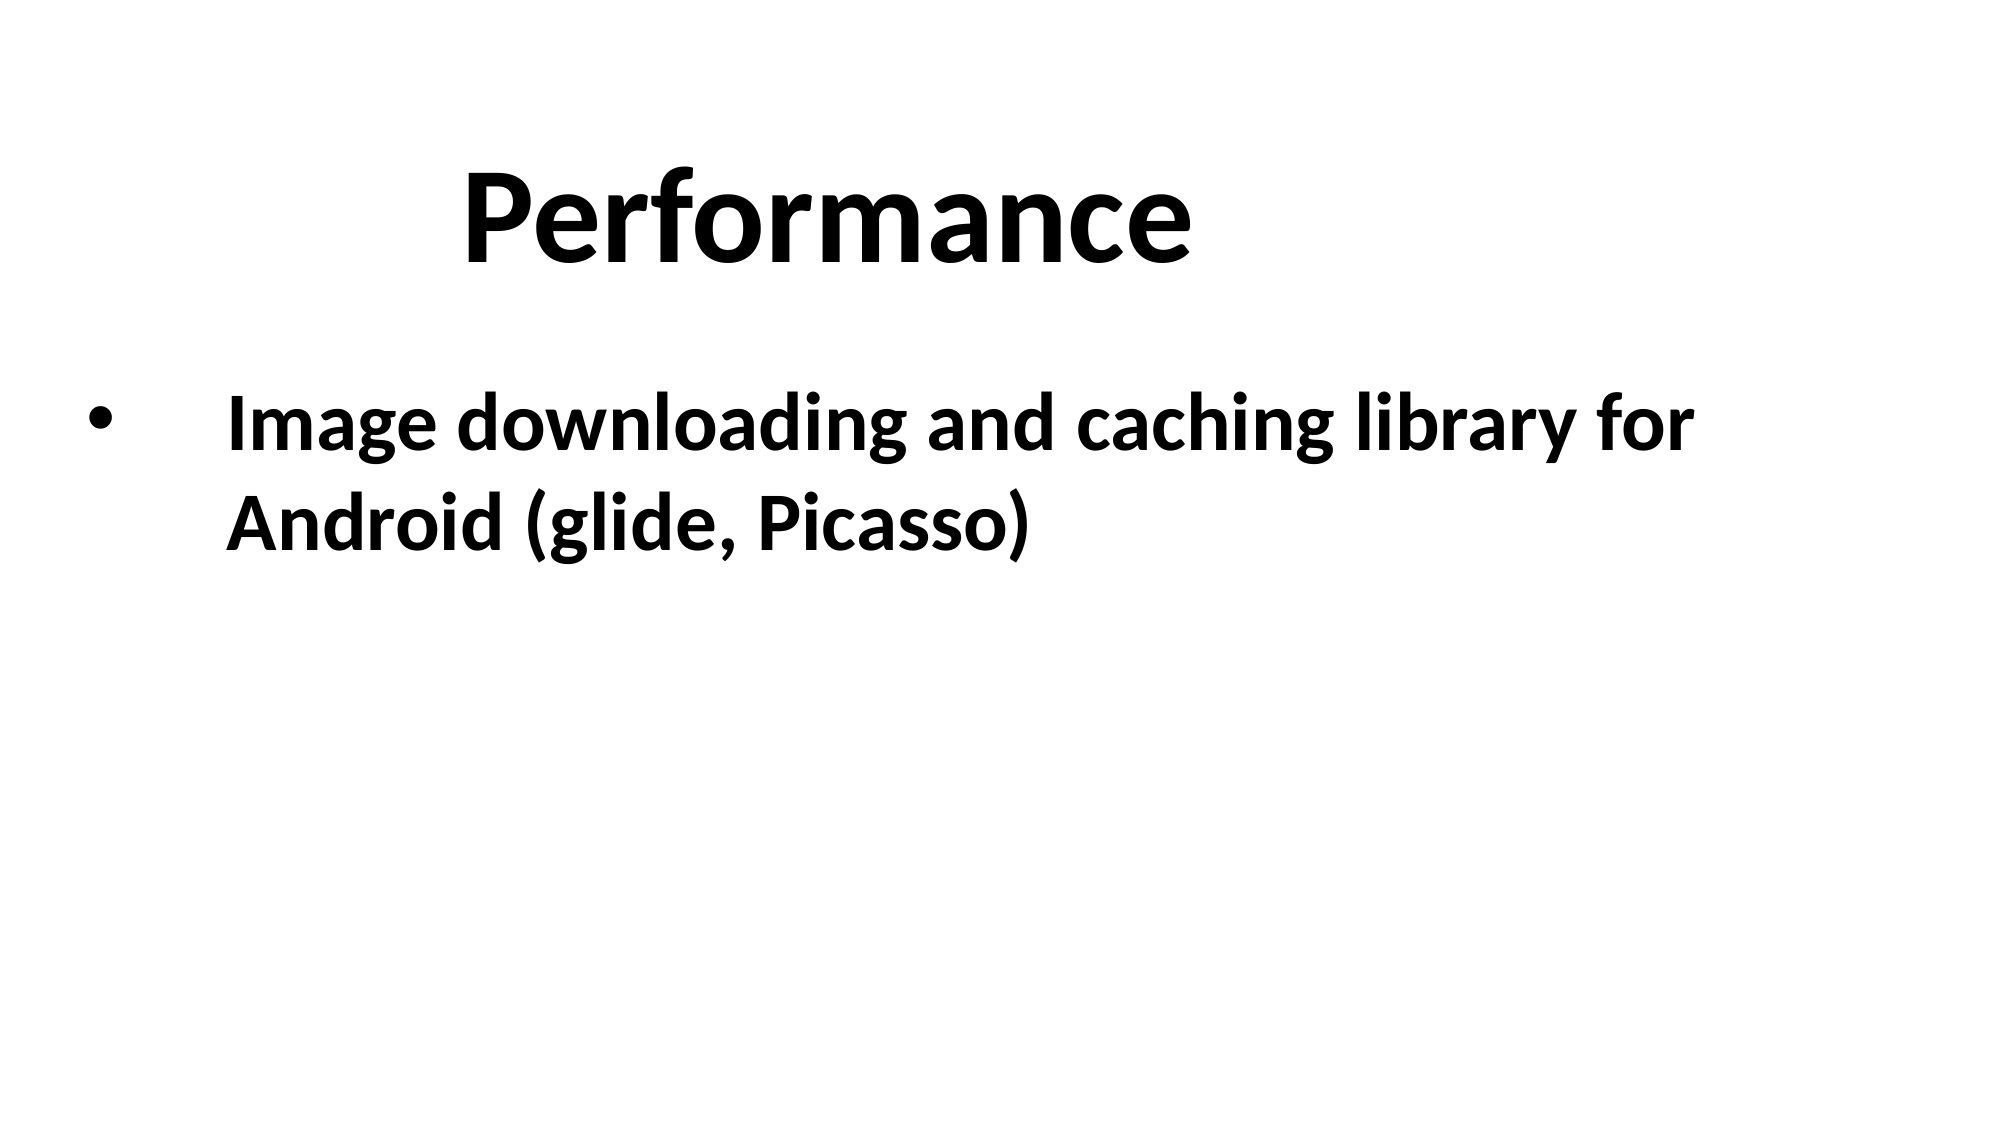

Performance
Image downloading and caching library for Android (glide, Picasso)